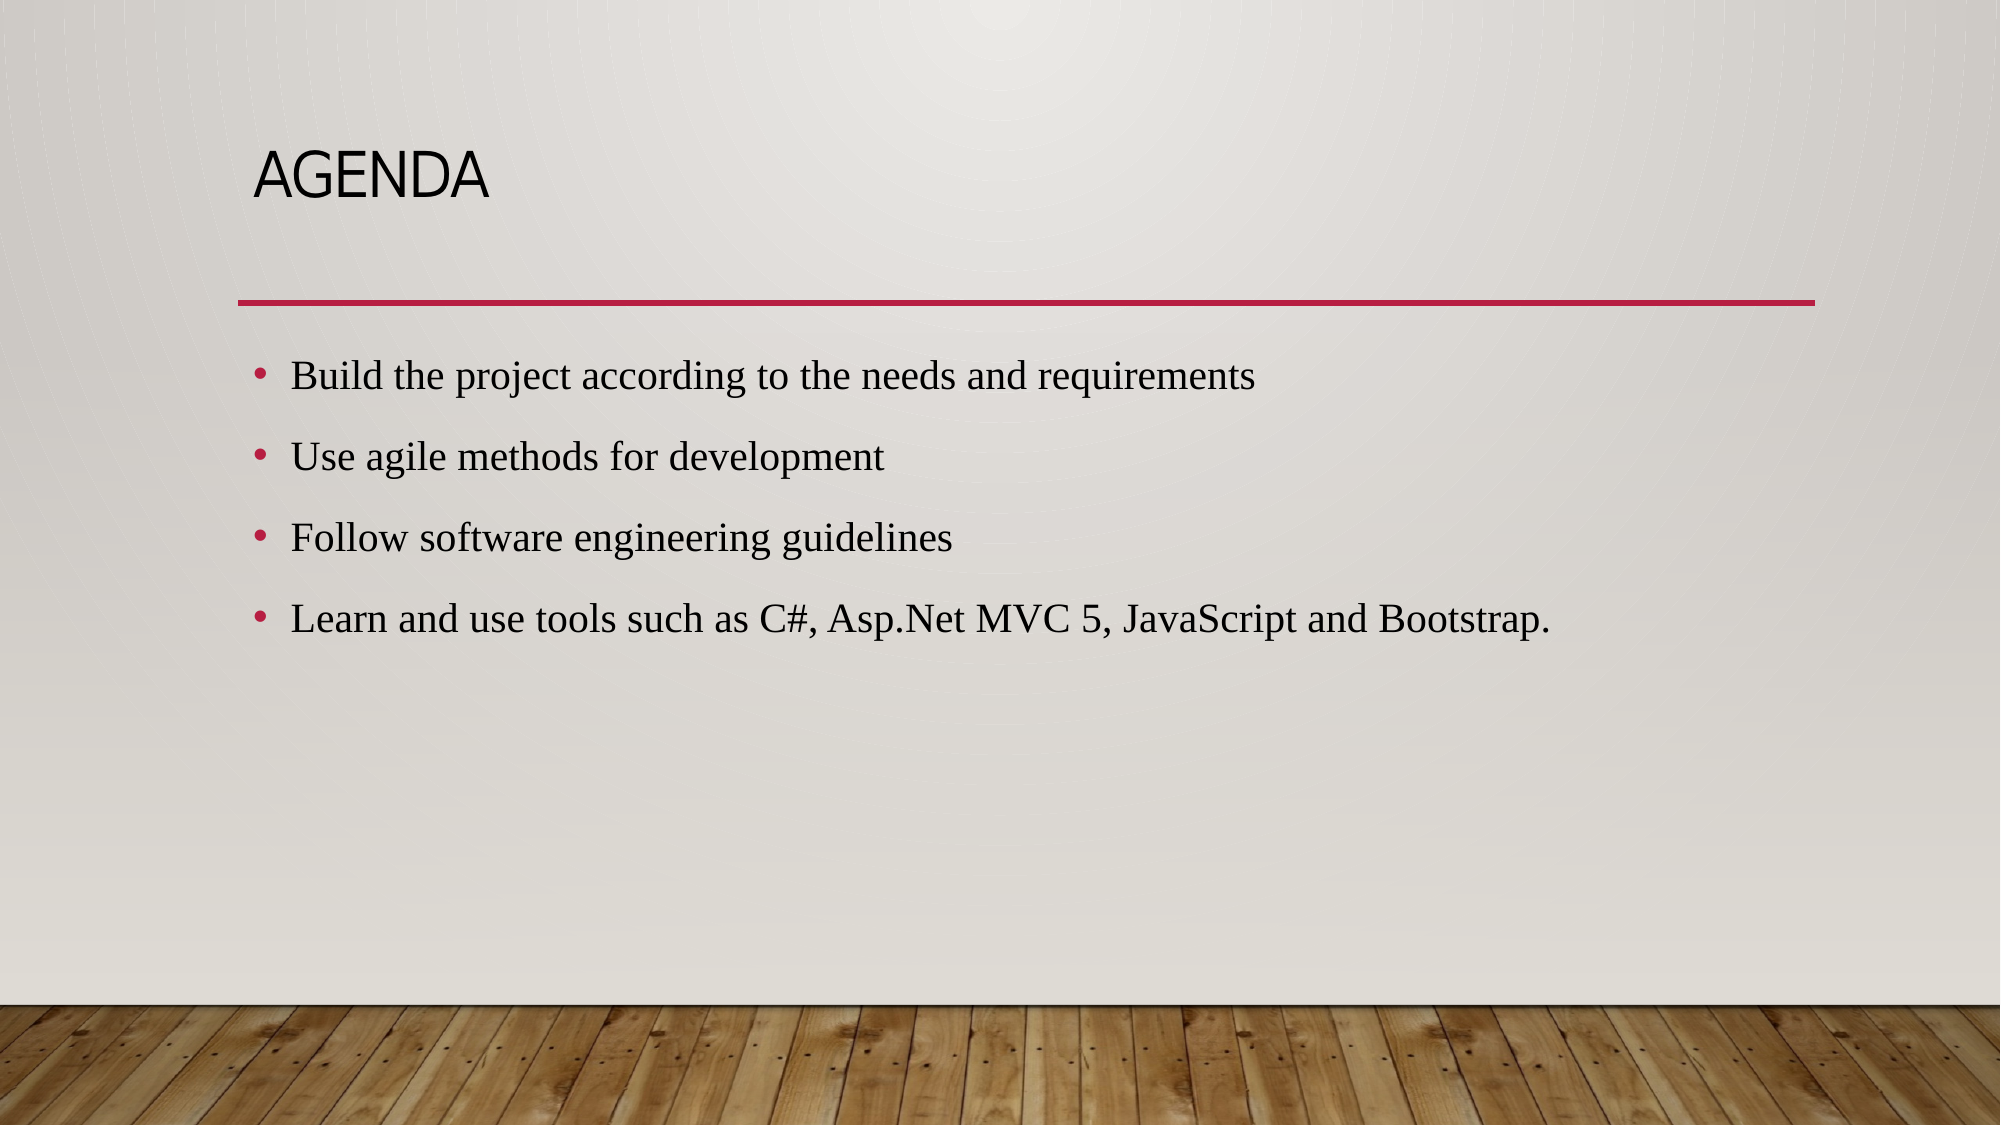

# Agenda
Build the project according to the needs and requirements
Use agile methods for development
Follow software engineering guidelines
Learn and use tools such as C#, Asp.Net MVC 5, JavaScript and Bootstrap.